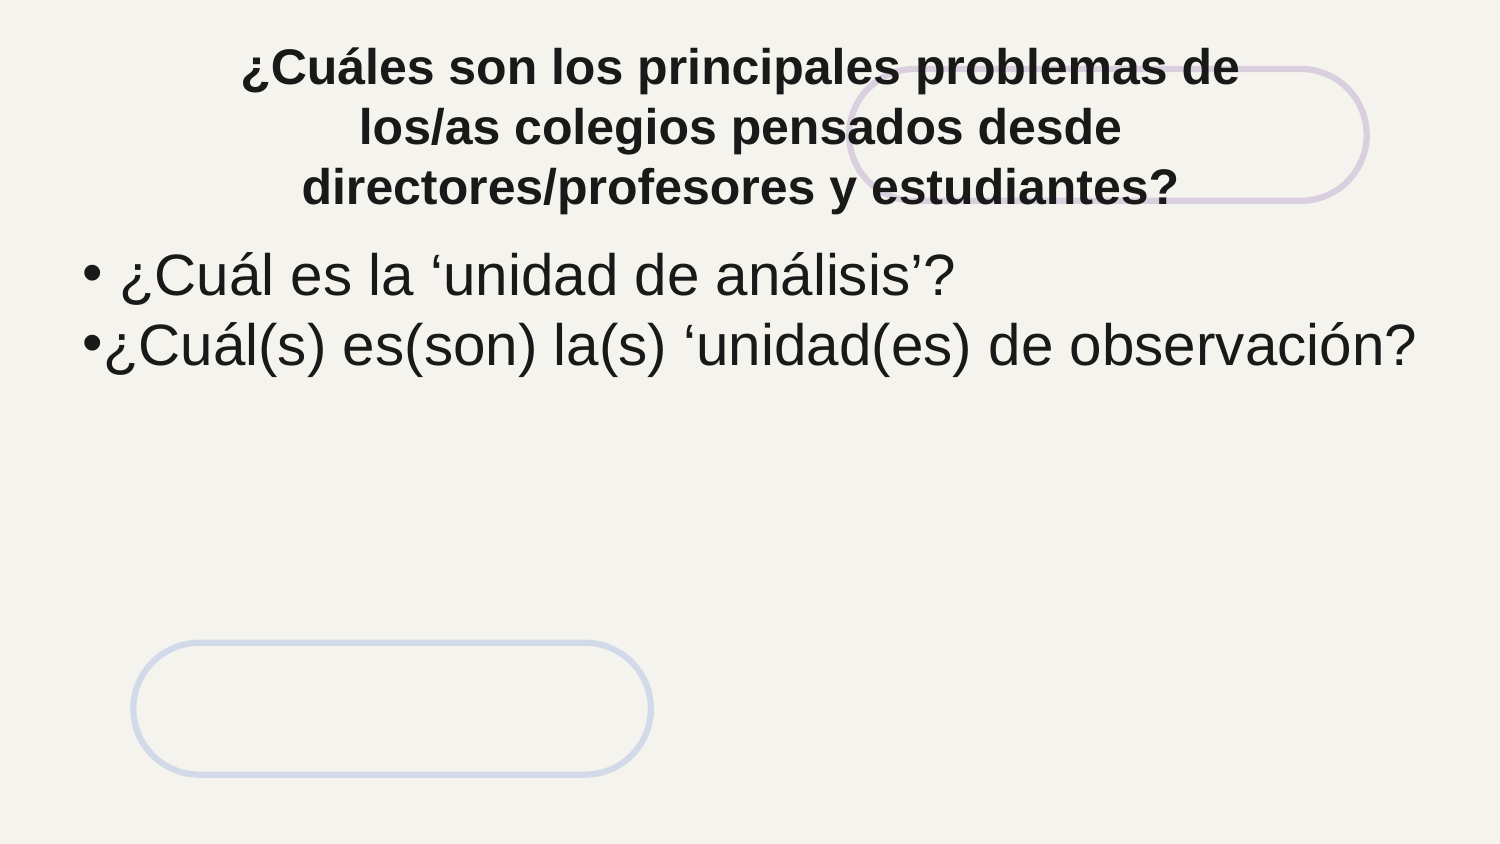

# ¿Cuáles son los principales problemas de los/as colegios pensados desde directores/profesores y estudiantes?
 ¿Cuál es la ‘unidad de análisis’?
¿Cuál(s) es(son) la(s) ‘unidad(es) de observación?